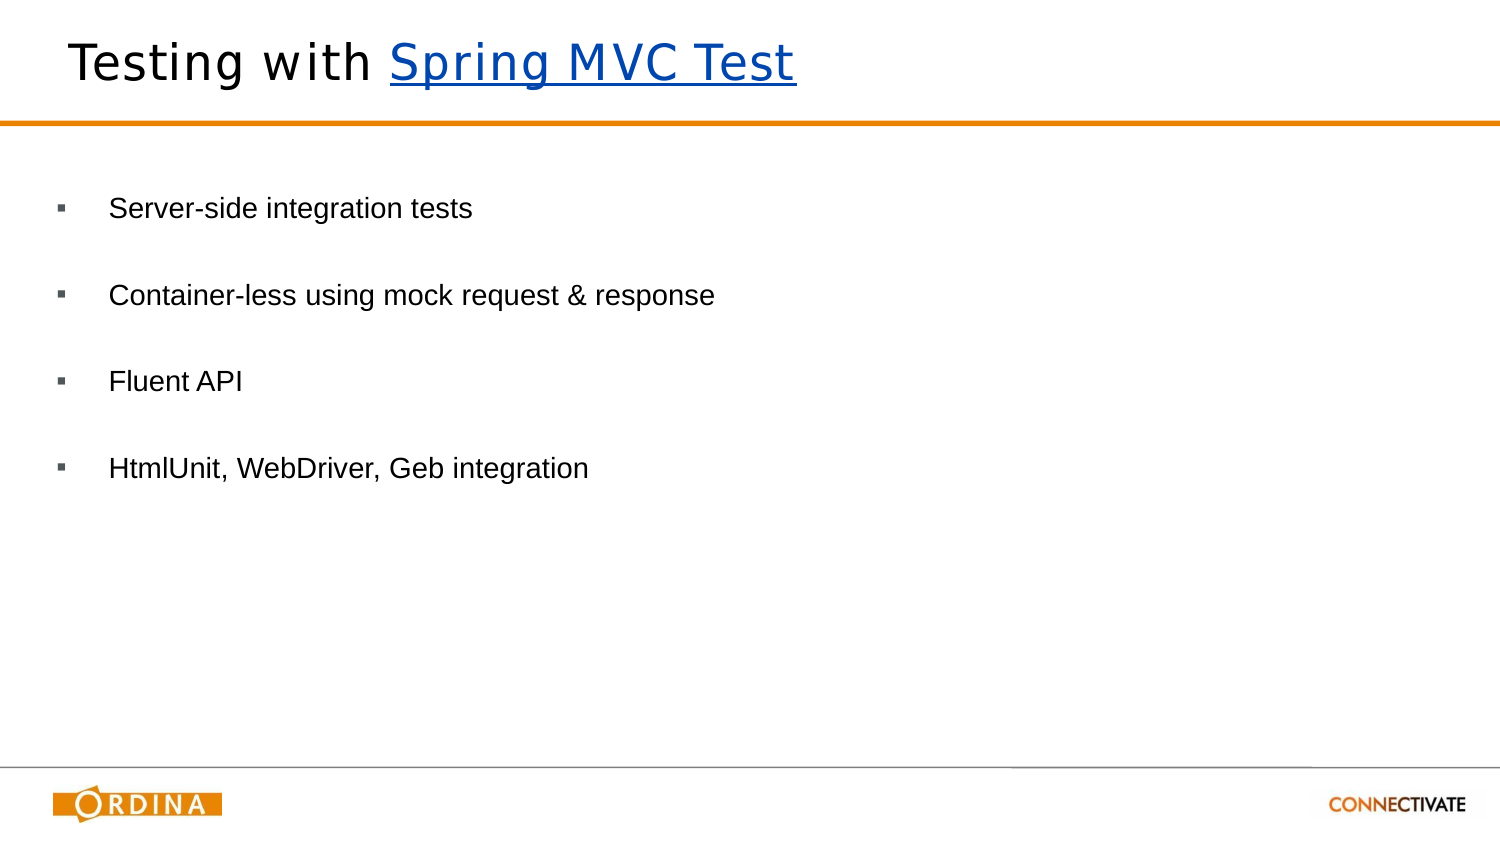

# Testing with Spring MVC Test
Server-side integration tests
Container-less using mock request & response
Fluent API
HtmlUnit, WebDriver, Geb integration